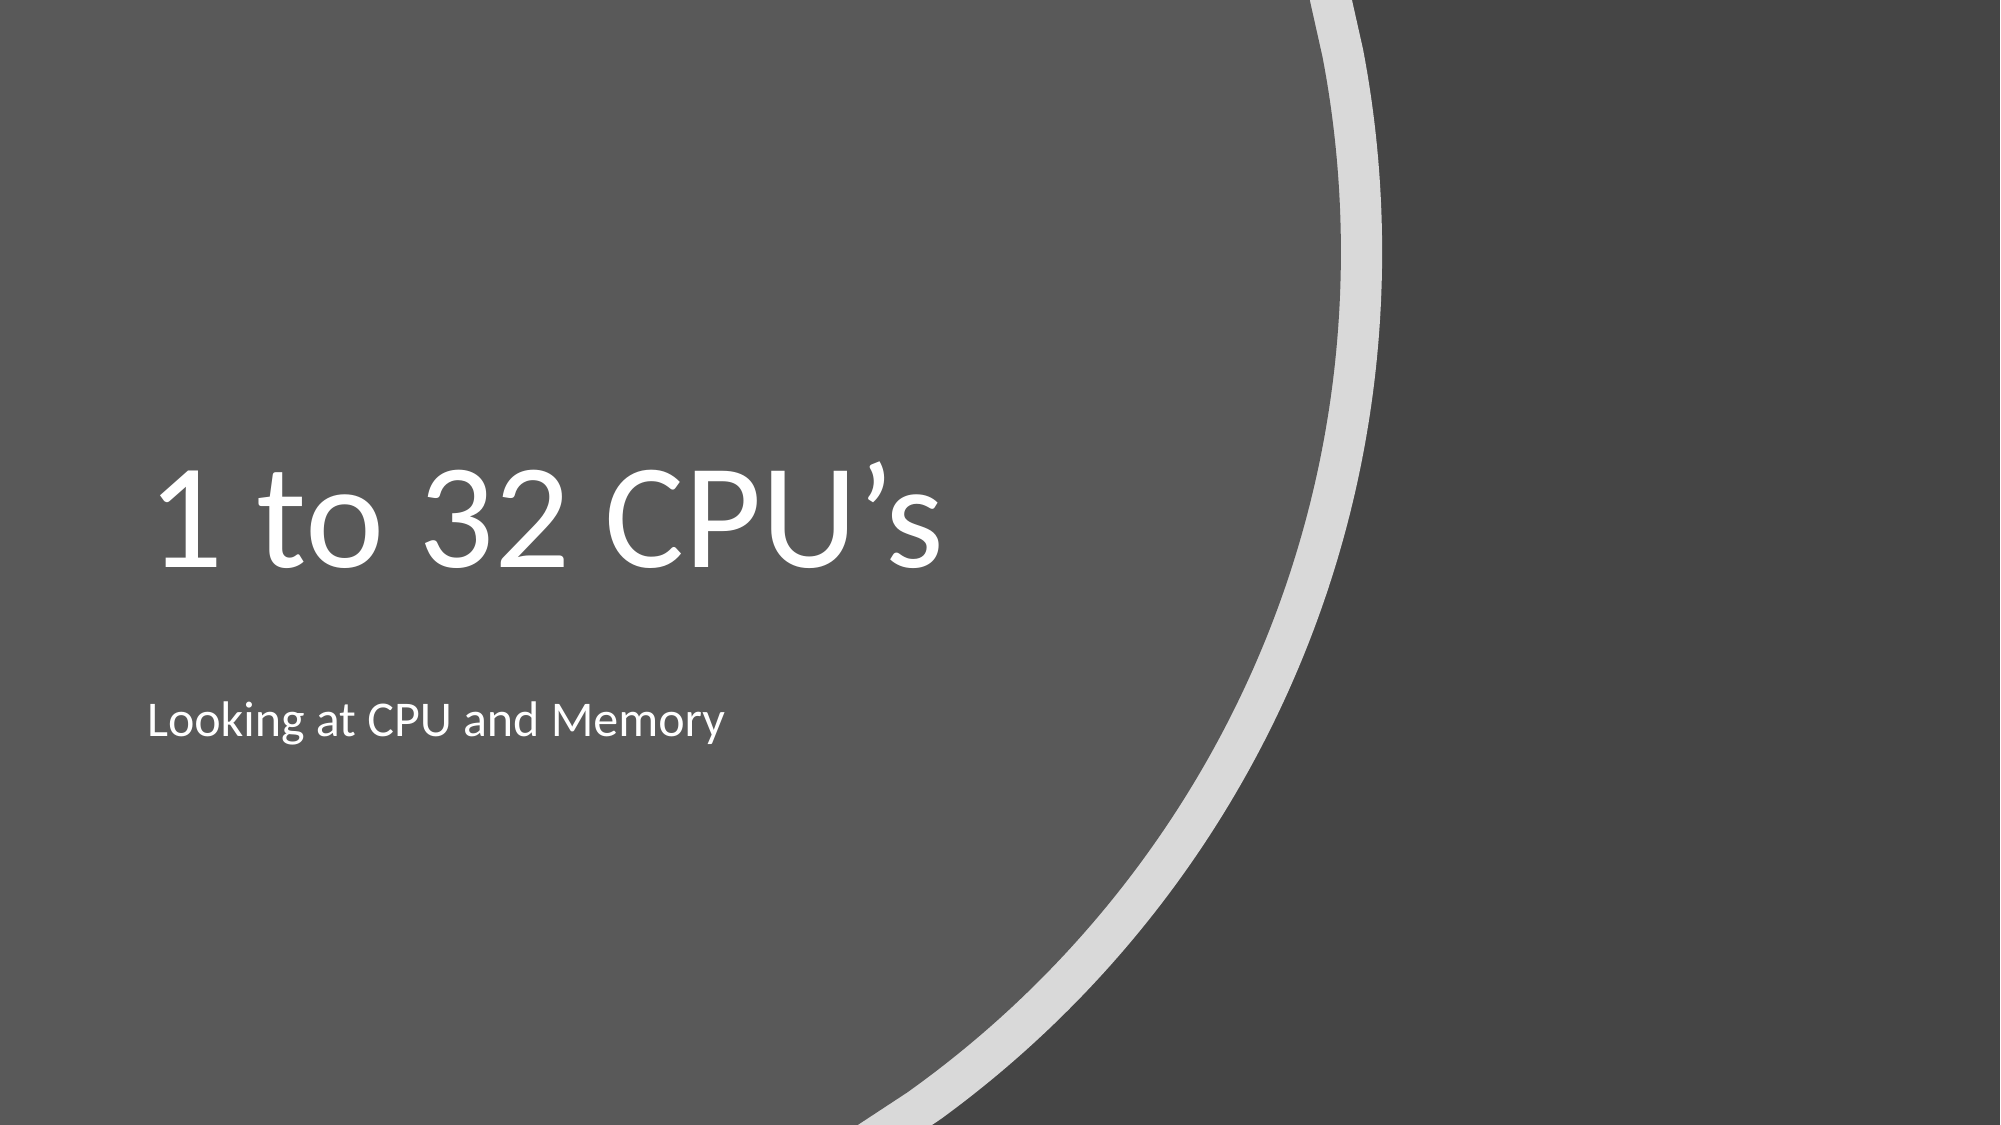

# 1 to 32 CPU’s
Looking at CPU and Memory